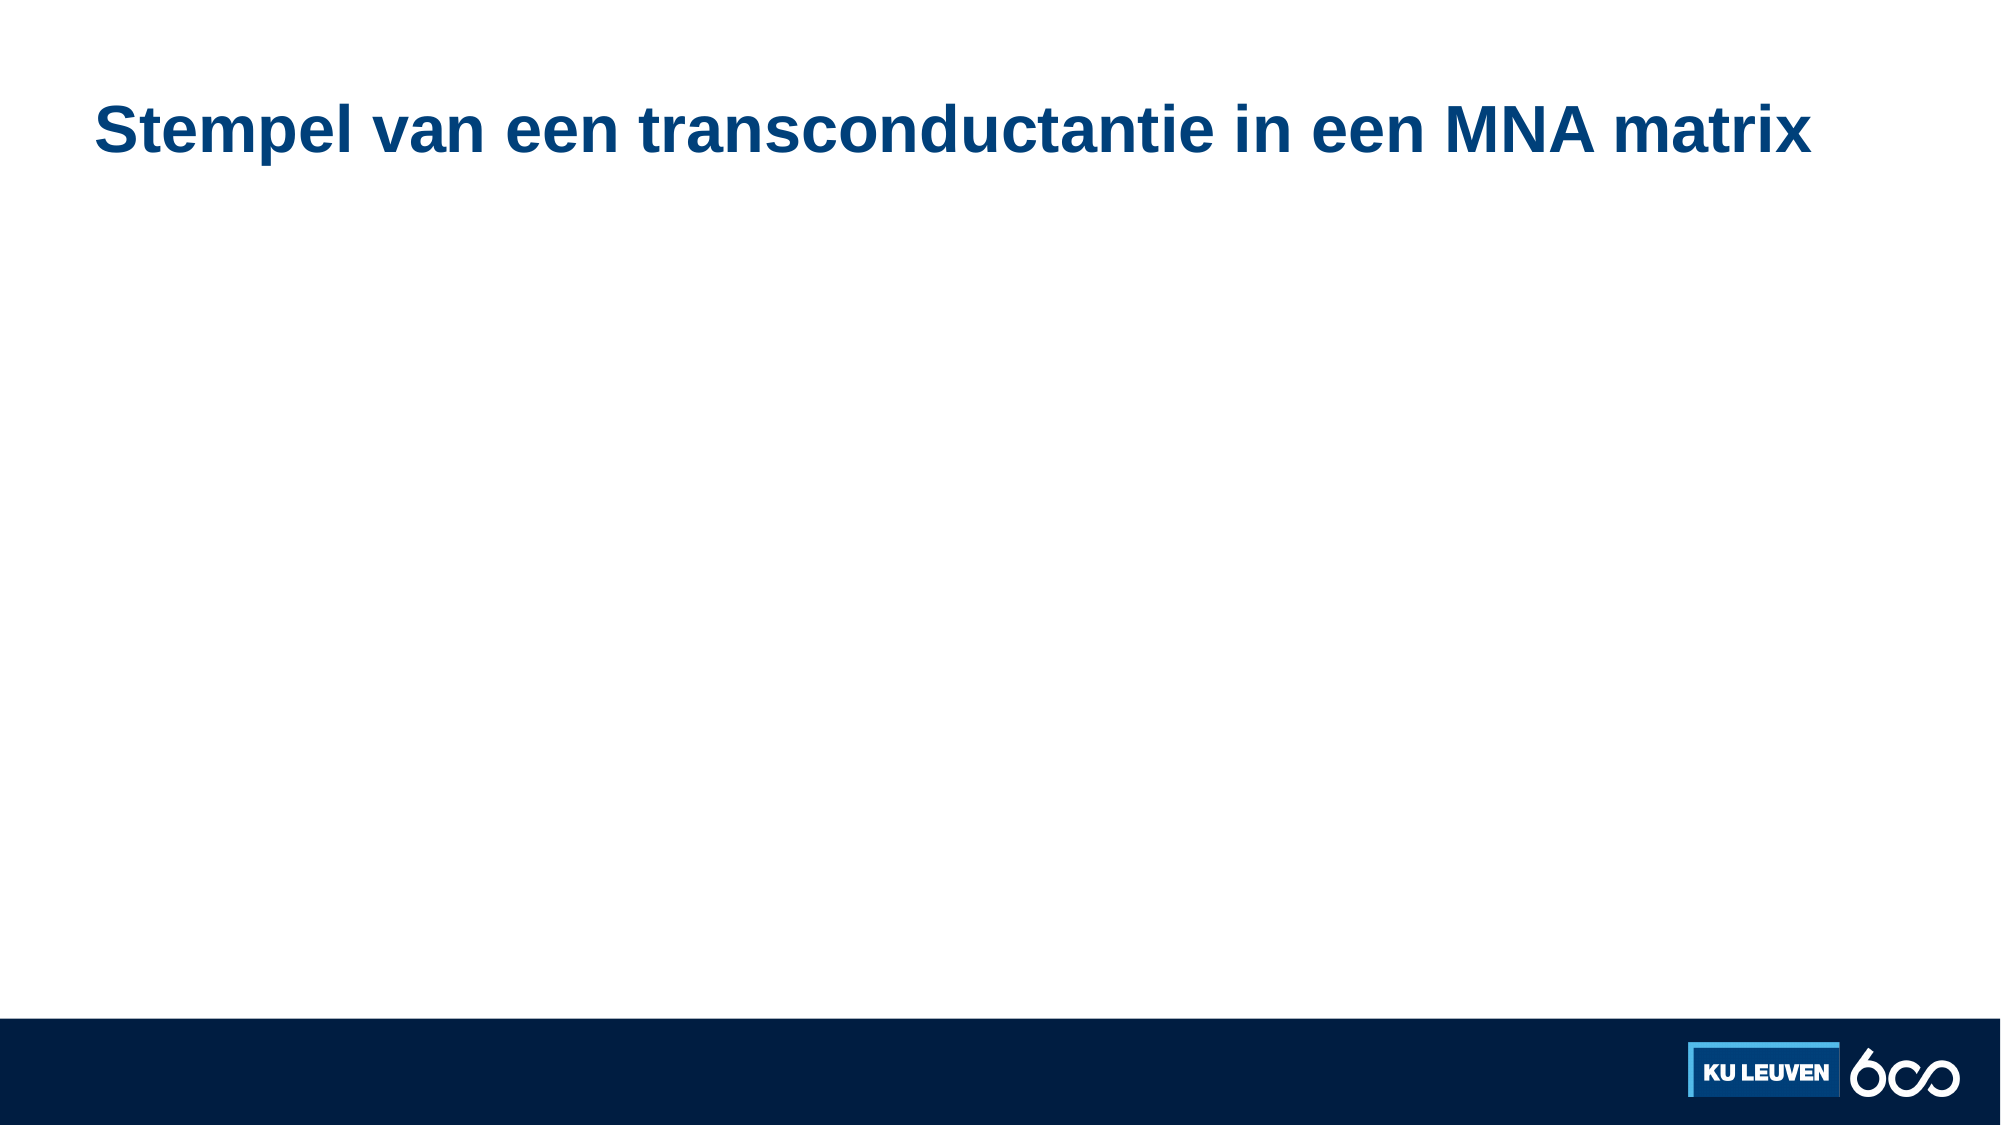

# Stempel van een transconductantie in een MNA matrix